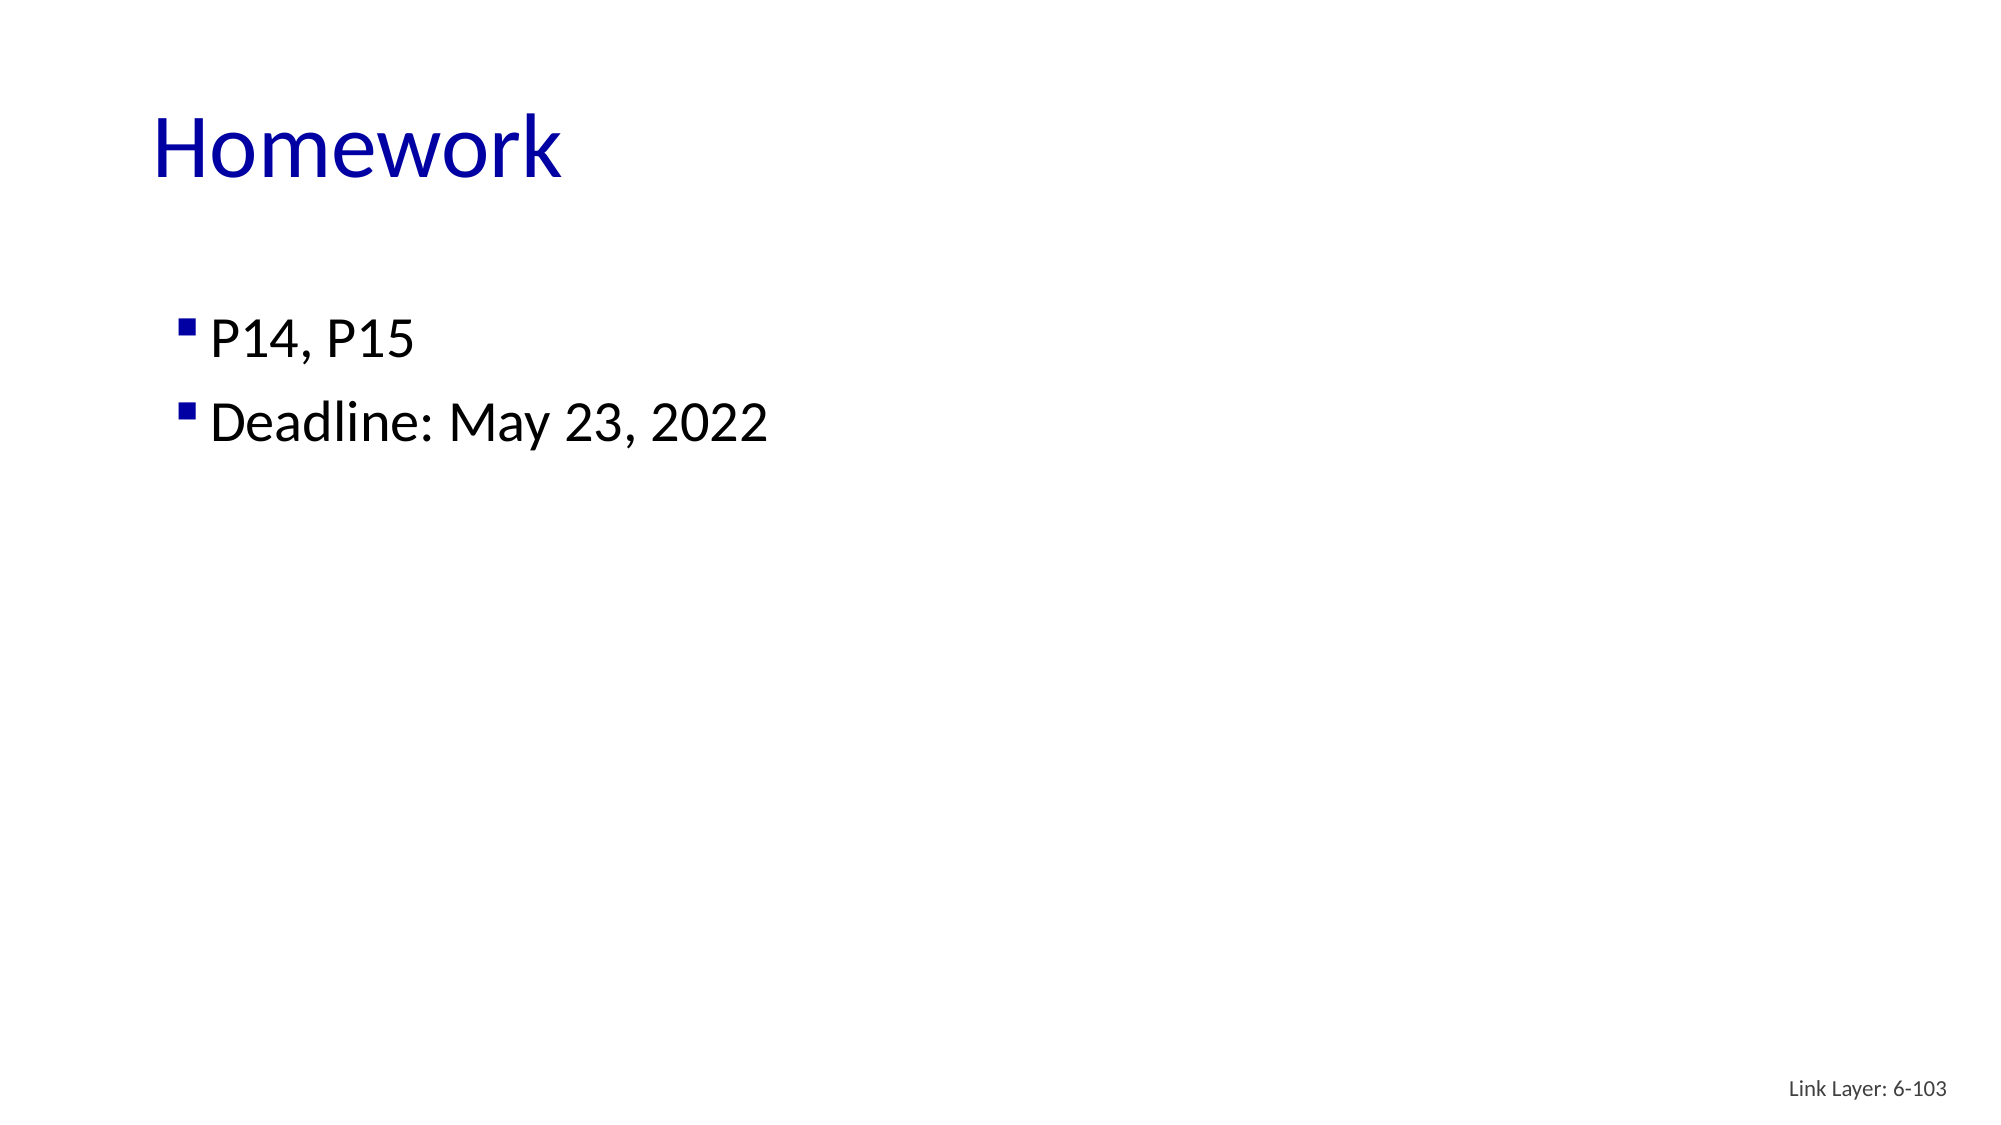

# Homework
P14, P15
Deadline: May 23, 2022

Link Layer: 6-103